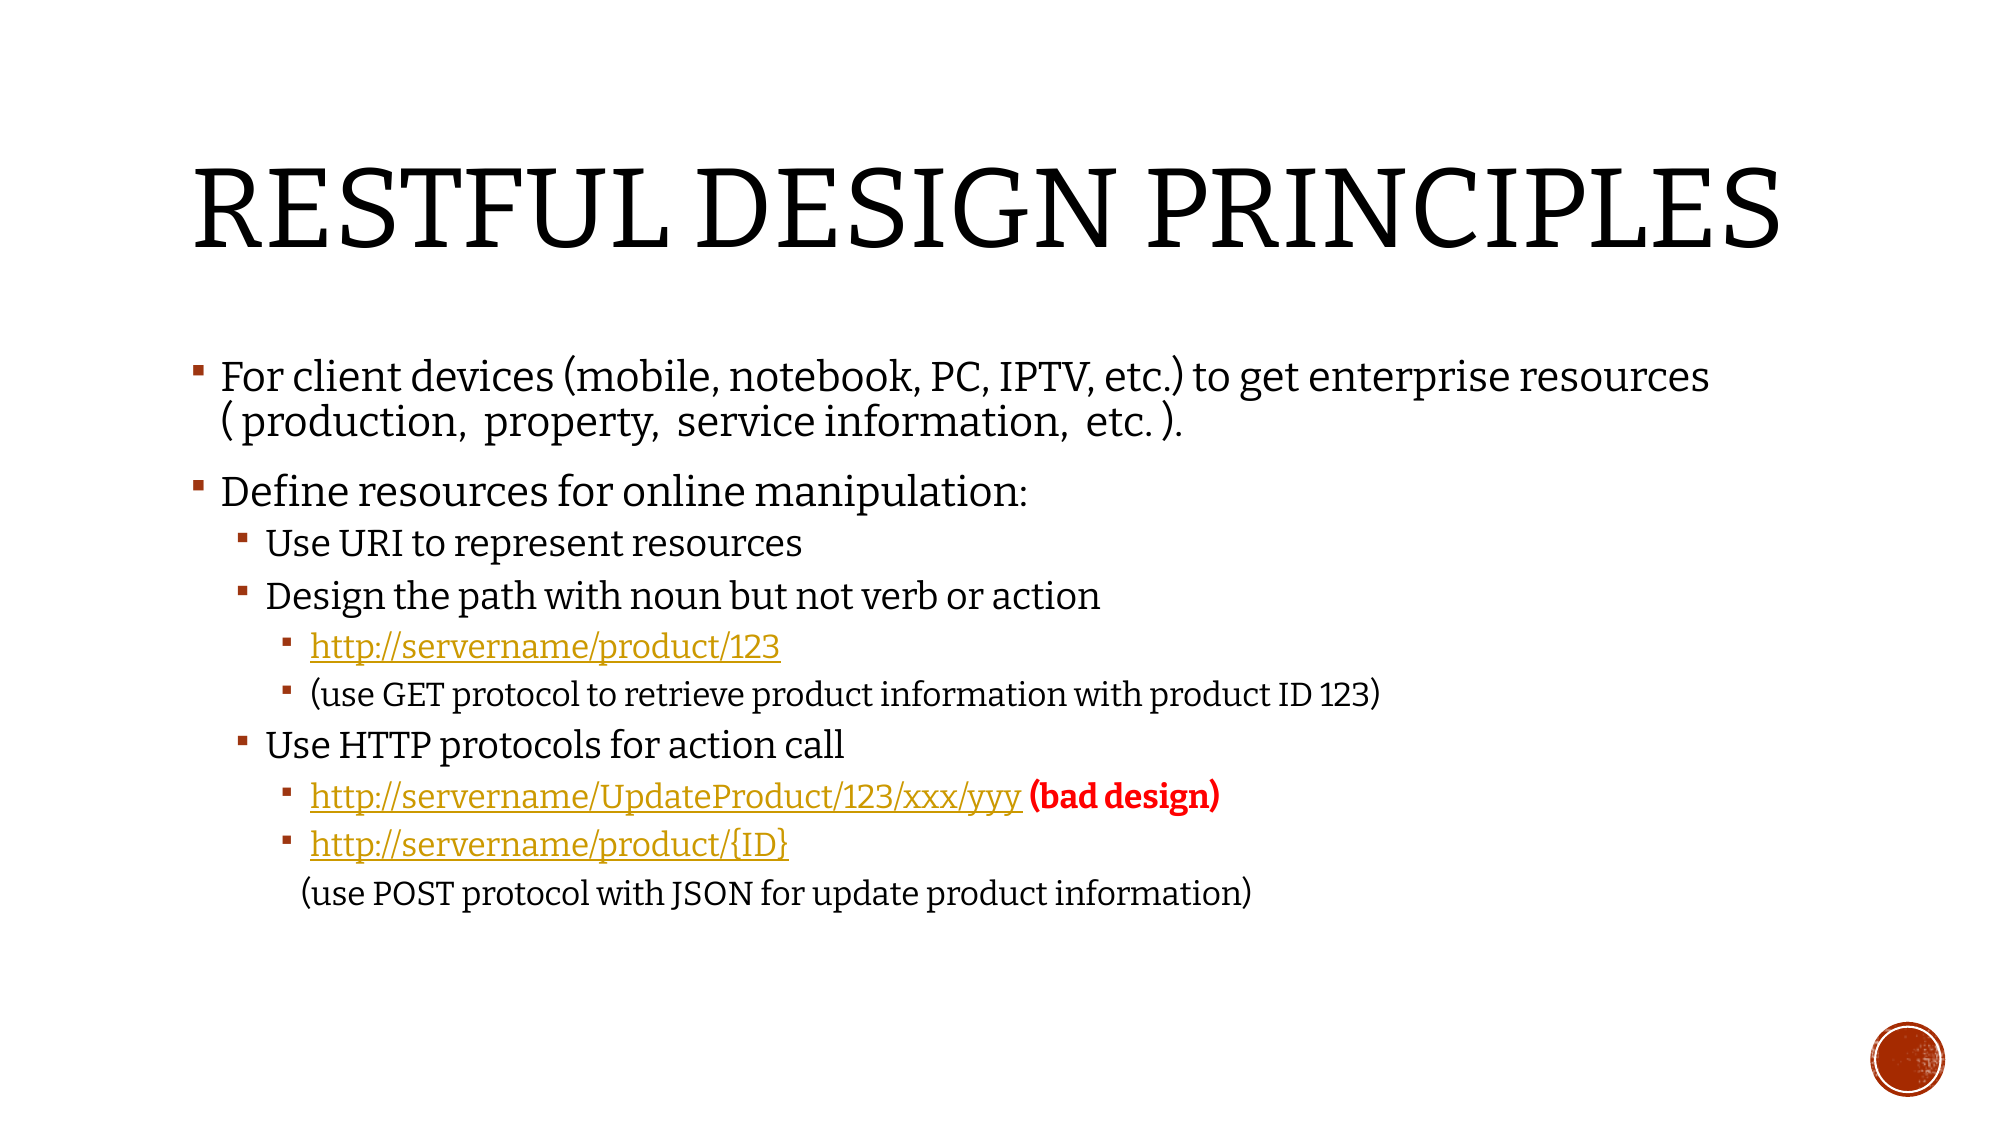

# RESTful Design Principles
For client devices (mobile, notebook, PC, IPTV, etc.) to get enterprise resources ( production,  property,  service information,  etc. ).
Define resources for online manipulation:
Use URI to represent resources
Design the path with noun but not verb or action
http://servername/product/123
(use GET protocol to retrieve product information with product ID 123)
Use HTTP protocols for action call
http://servername/UpdateProduct/123/xxx/yyy (bad design)
http://servername/product/{ID}
   (use POST protocol with JSON for update product information)